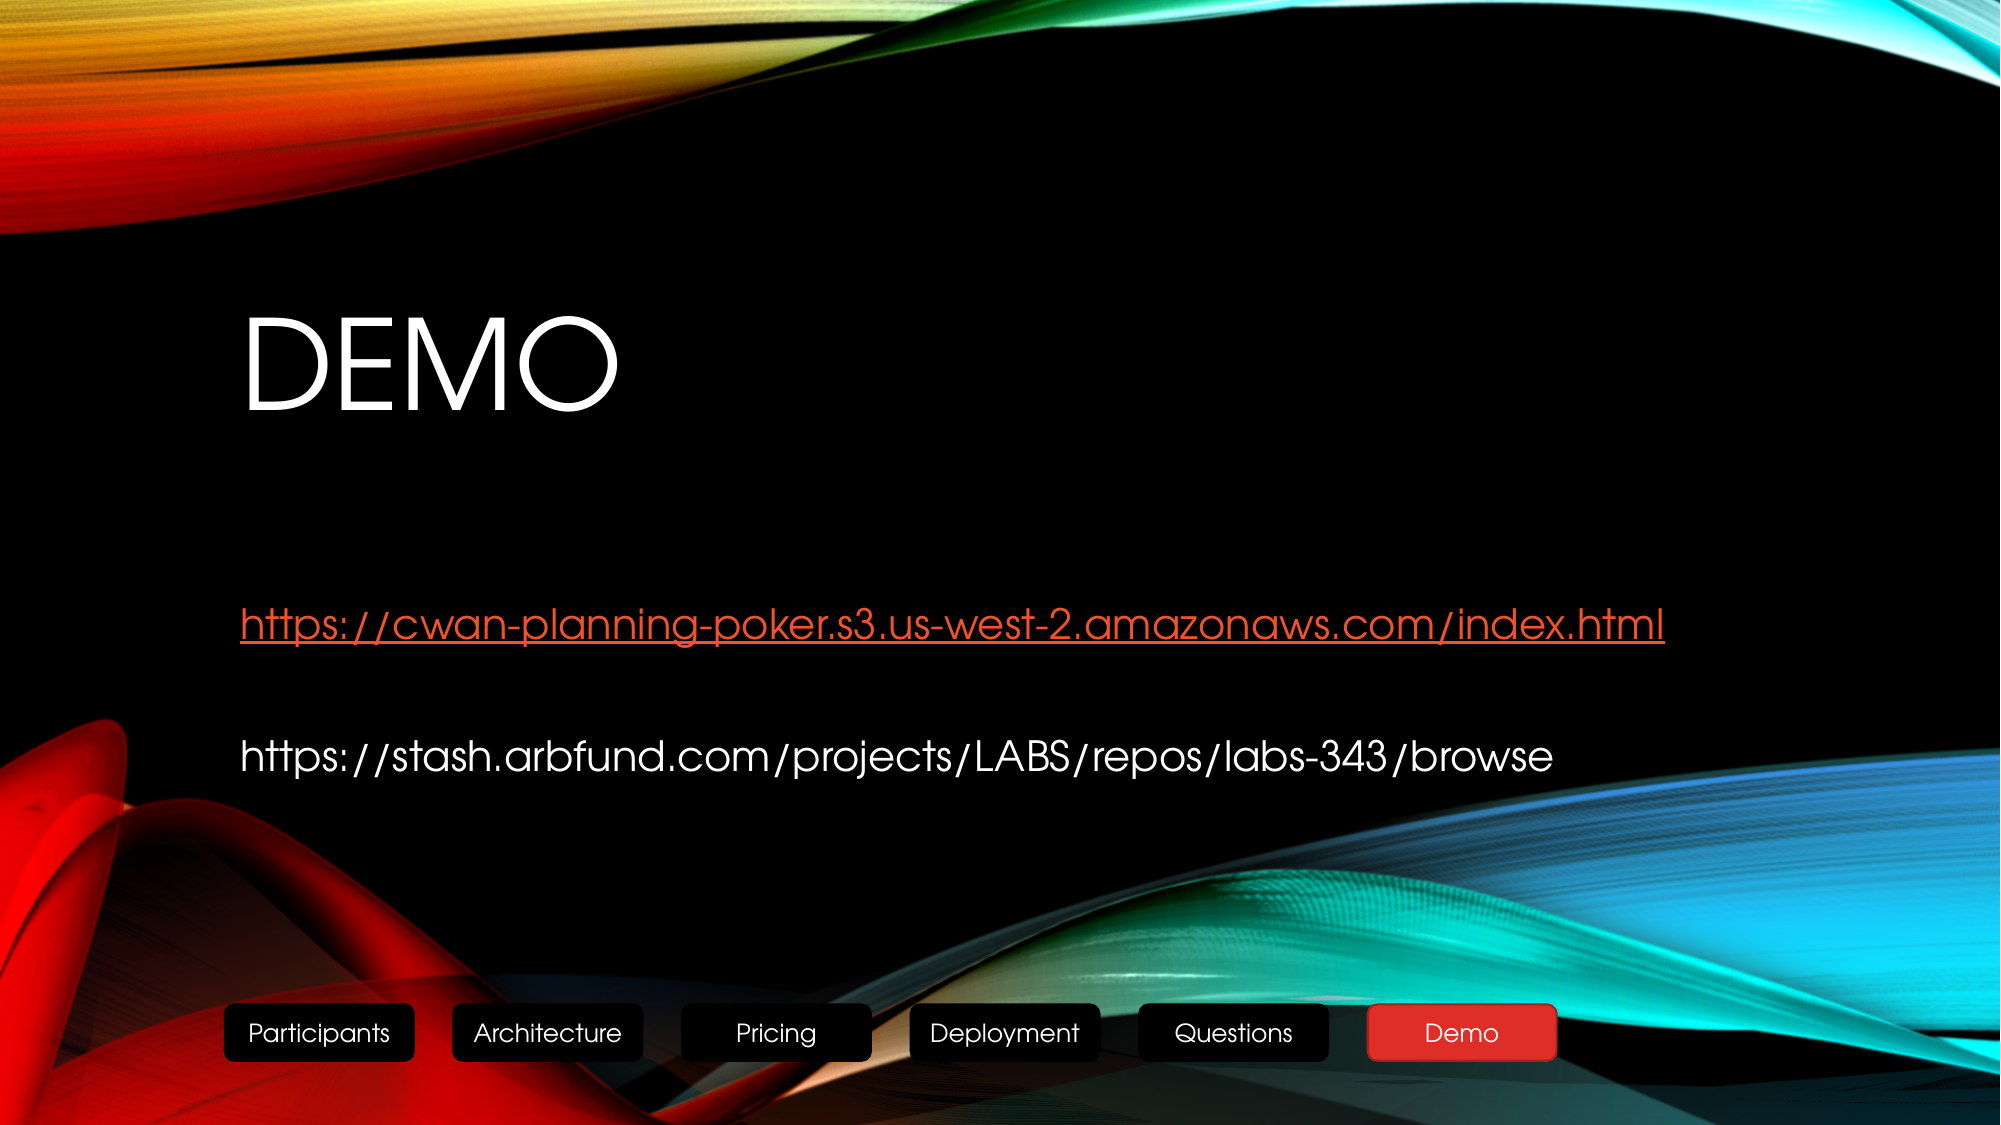

# DEMO
https://cwan-planning-poker.s3.us-west-2.amazonaws.com/index.html

https://stash.arbfund.com/projects/LABS/repos/labs-343/browse

Participants
Architecture
Pricing
Deployment
Questions
Demo